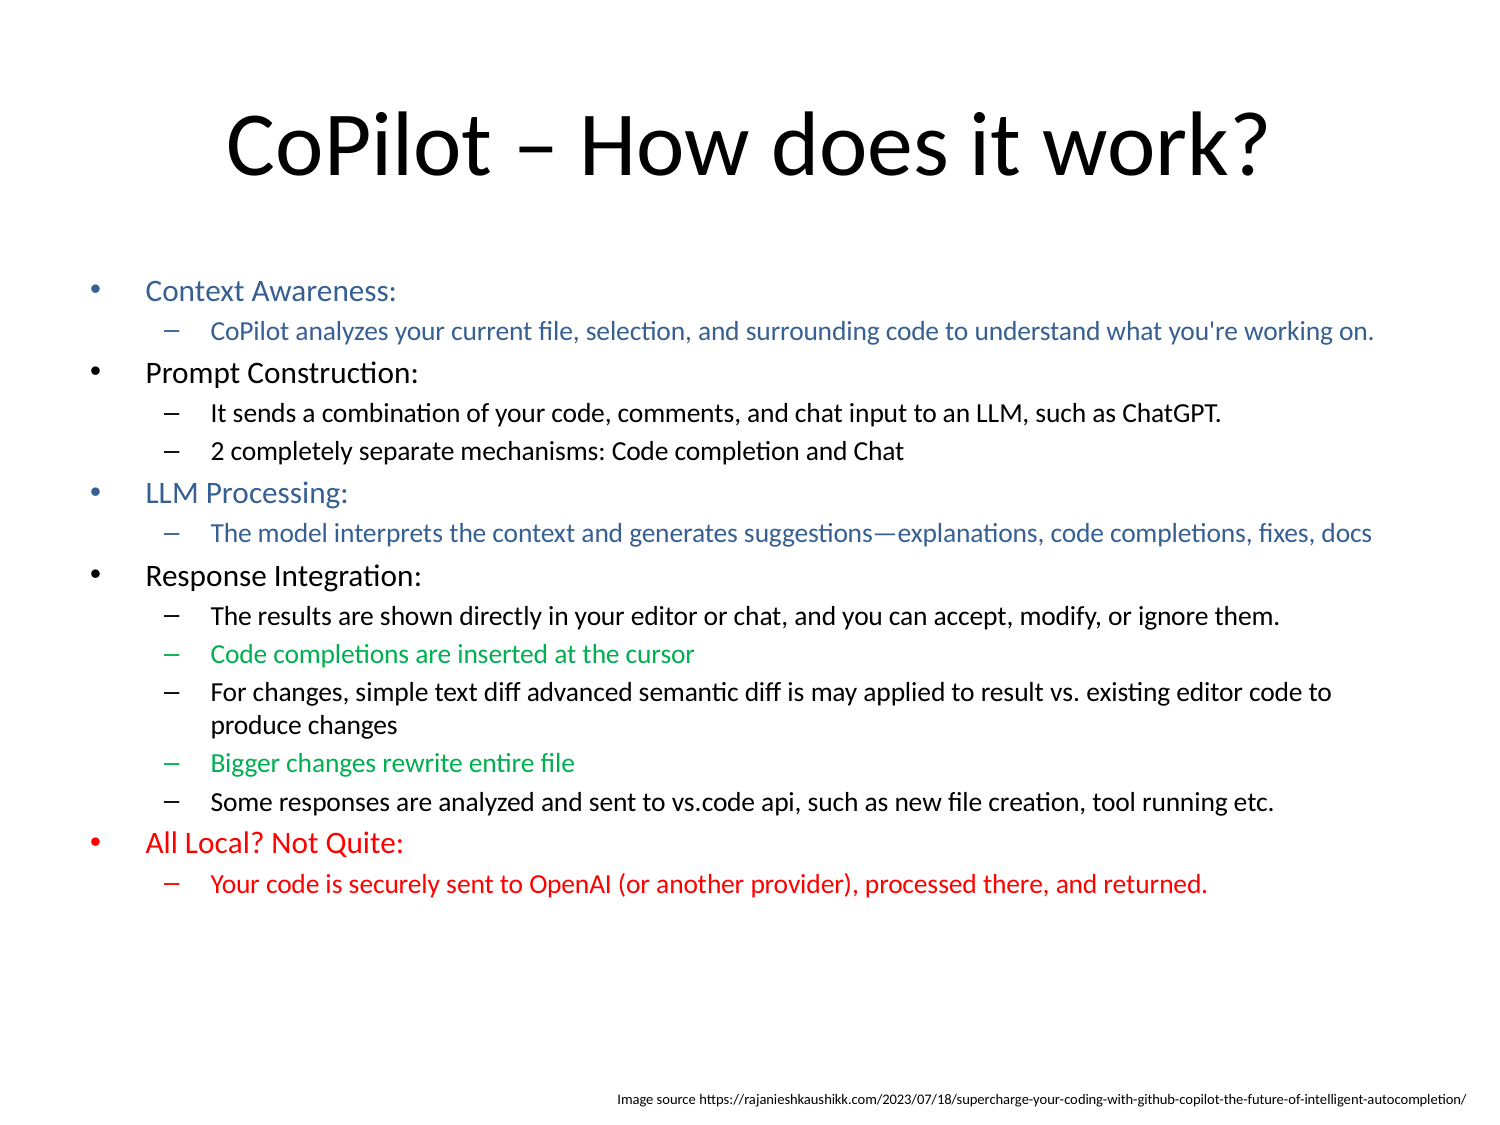

# CoPilot – How does it work?
Context Awareness:
CoPilot analyzes your current file, selection, and surrounding code to understand what you're working on.
Prompt Construction:
It sends a combination of your code, comments, and chat input to an LLM, such as ChatGPT.
2 completely separate mechanisms: Code completion and Chat
LLM Processing:
The model interprets the context and generates suggestions—explanations, code completions, fixes, docs
Response Integration:
The results are shown directly in your editor or chat, and you can accept, modify, or ignore them.
Code completions are inserted at the cursor
For changes, simple text diff advanced semantic diff is may applied to result vs. existing editor code to produce changes
Bigger changes rewrite entire file
Some responses are analyzed and sent to vs.code api, such as new file creation, tool running etc.
All Local? Not Quite:
Your code is securely sent to OpenAI (or another provider), processed there, and returned.
Image source https://rajanieshkaushikk.com/2023/07/18/supercharge-your-coding-with-github-copilot-the-future-of-intelligent-autocompletion/